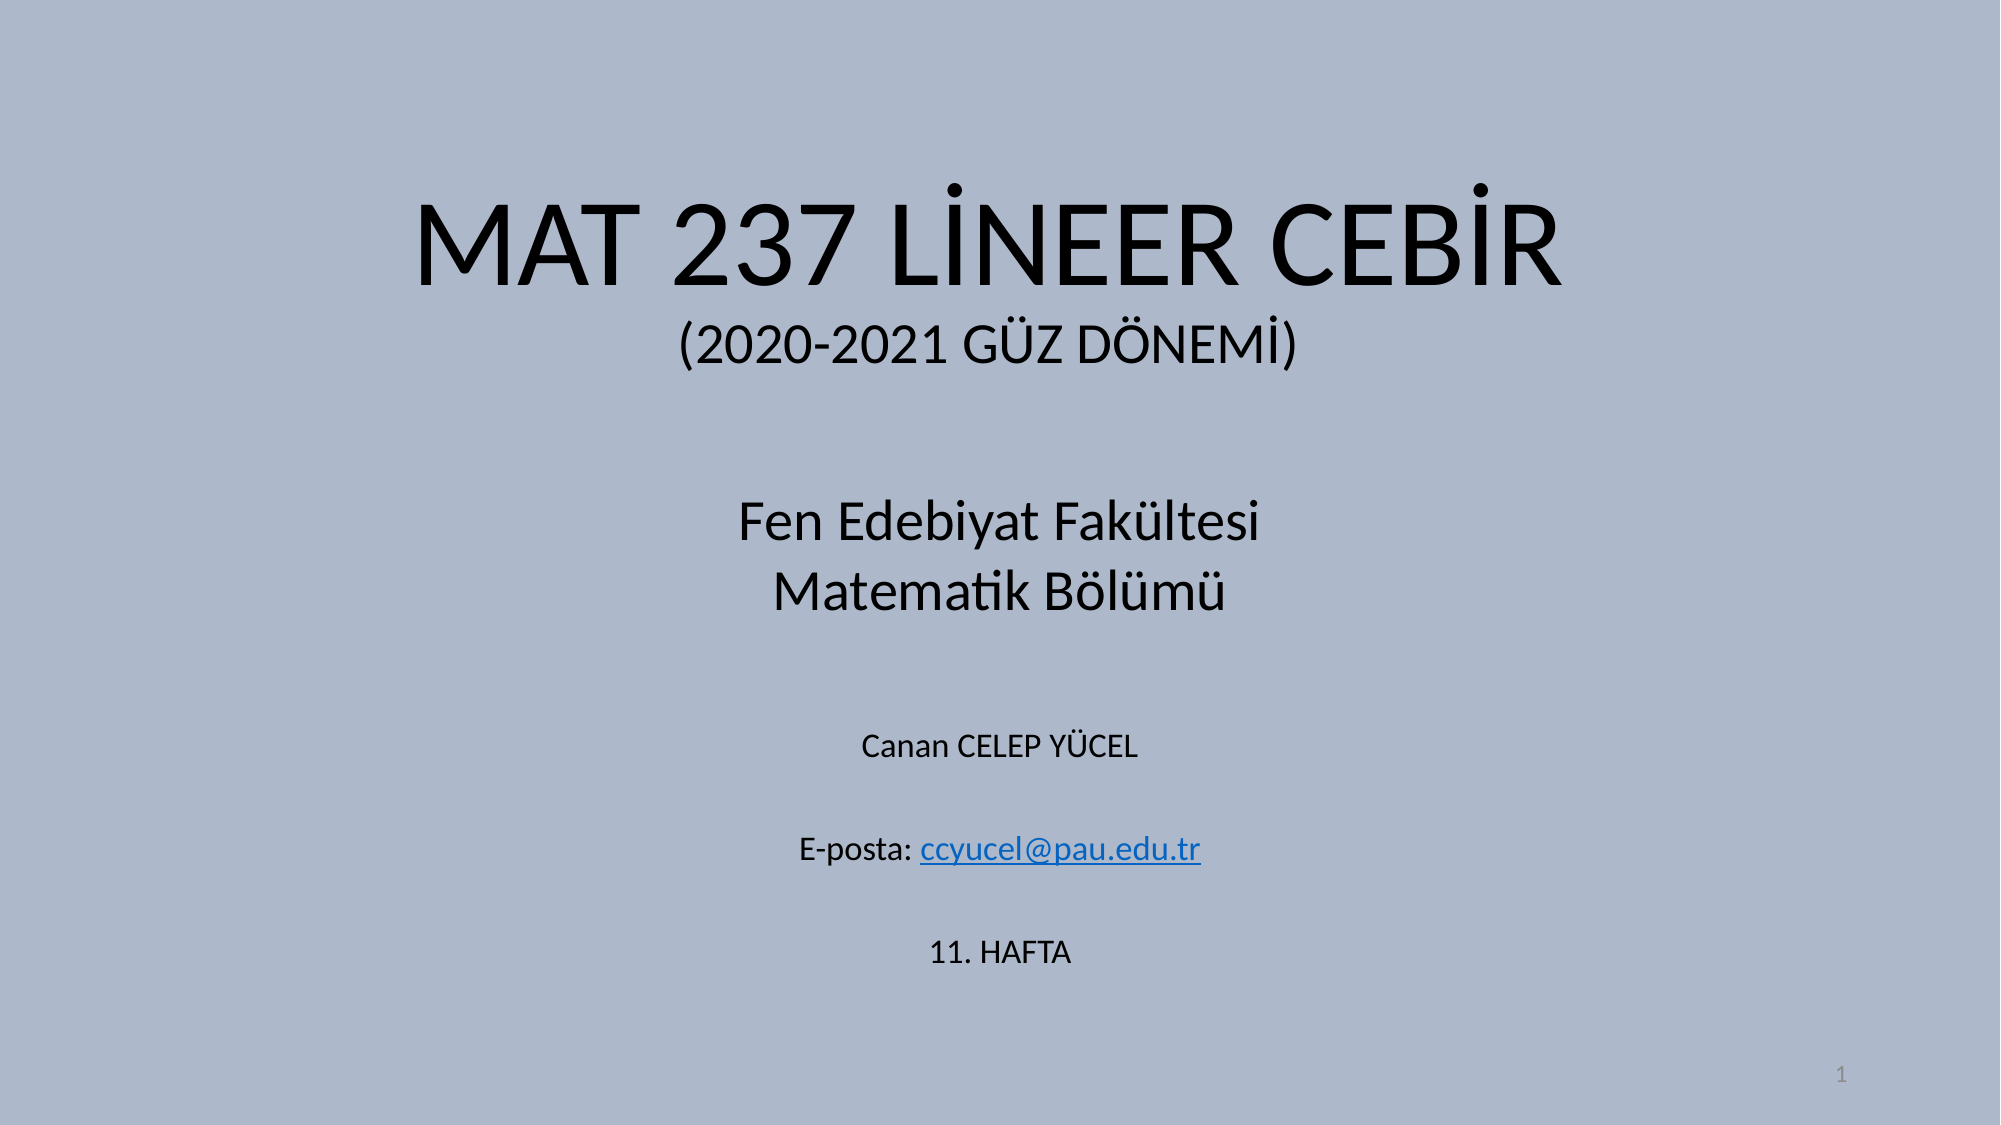

# MAT 237 LİNEER CEBİR (2020-2021 GÜZ DÖNEMİ)
Fen Edebiyat Fakültesi
Matematik Bölümü
Canan CELEP YÜCEL

E-posta: ccyucel@pau.edu.tr

11. HAFTA
1